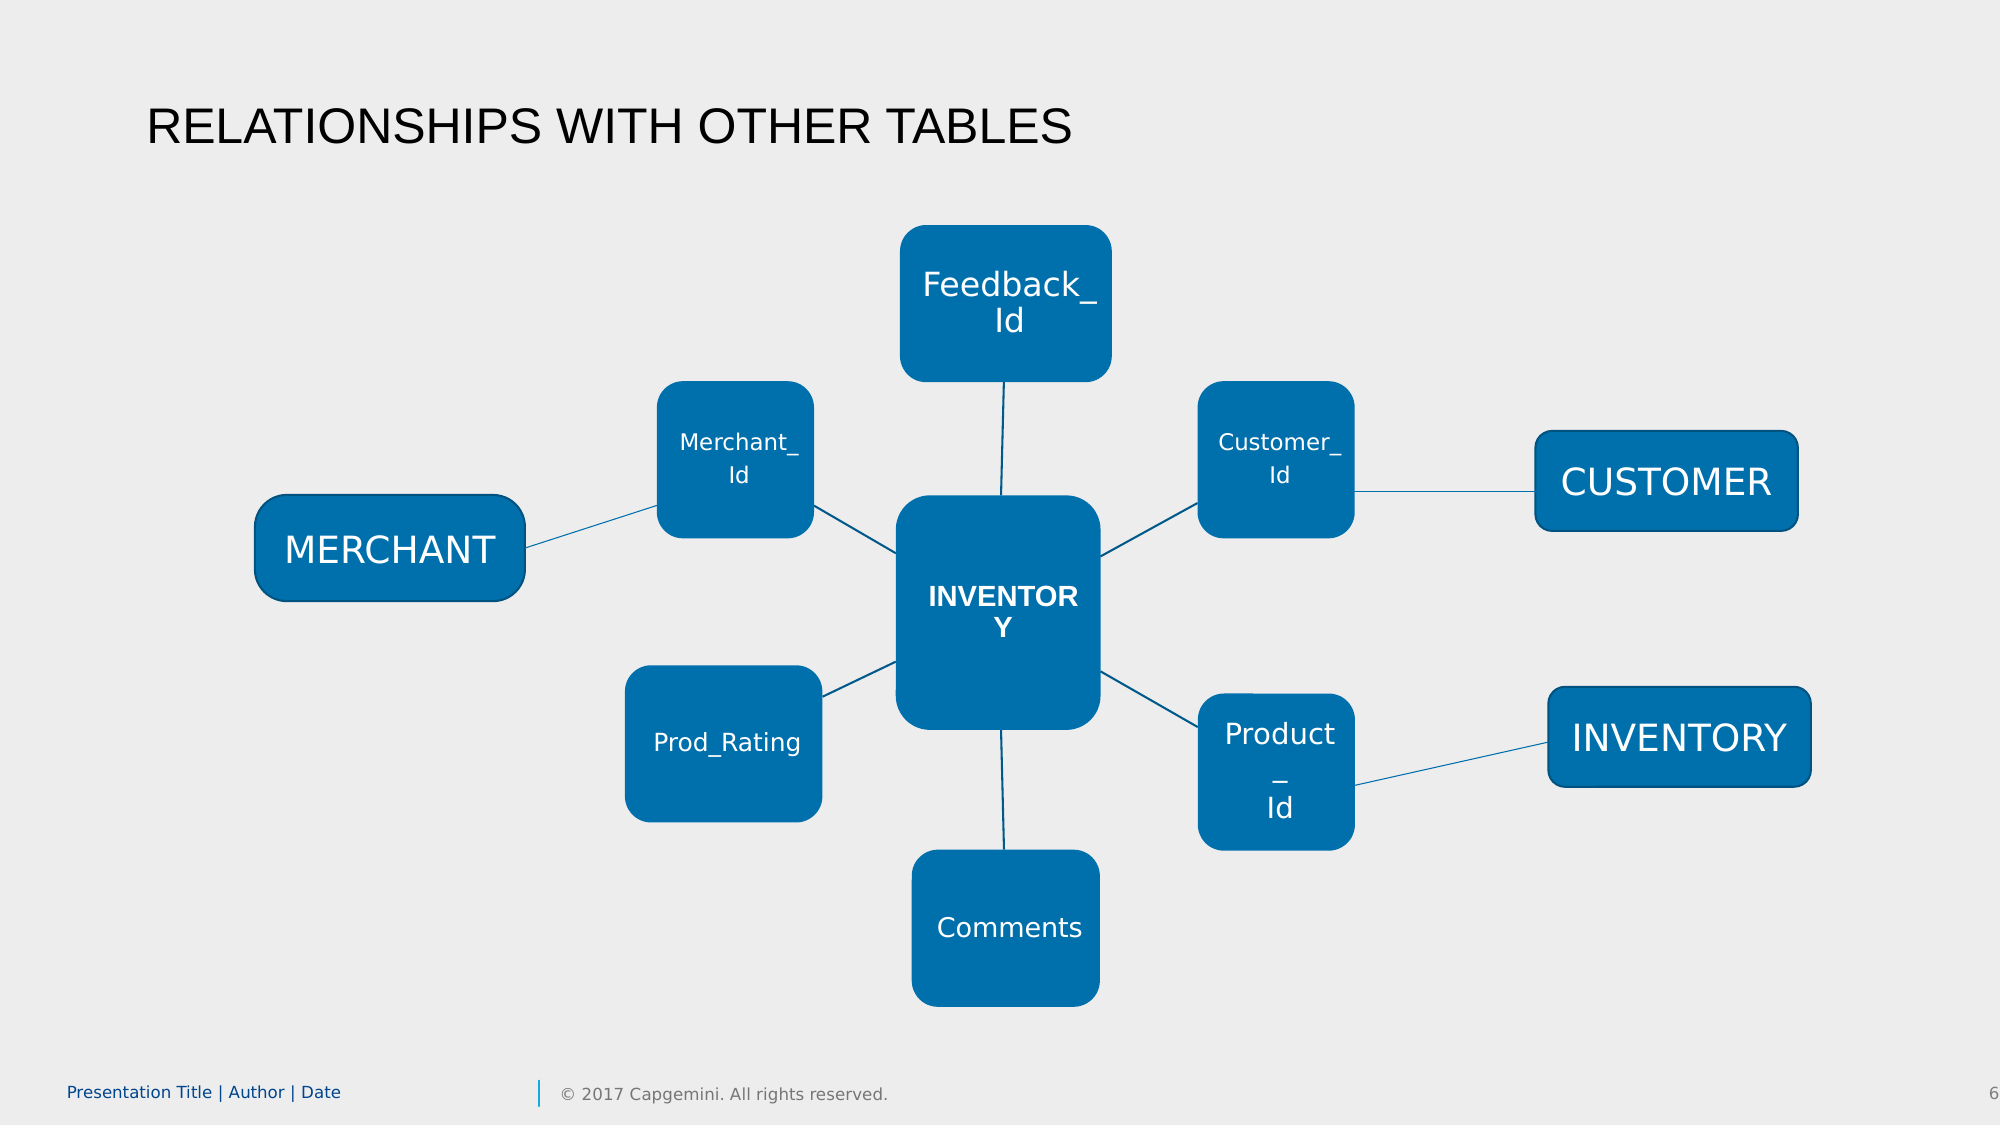

RELATIONSHIPS WITH OTHER TABLES
INVENTORY
Feedback_Id
Customer_
Id
Product_
Id
Comments
Prod_Rating
Merchant_
Id
CUSTOMER
MERCHANT
INVENTORY